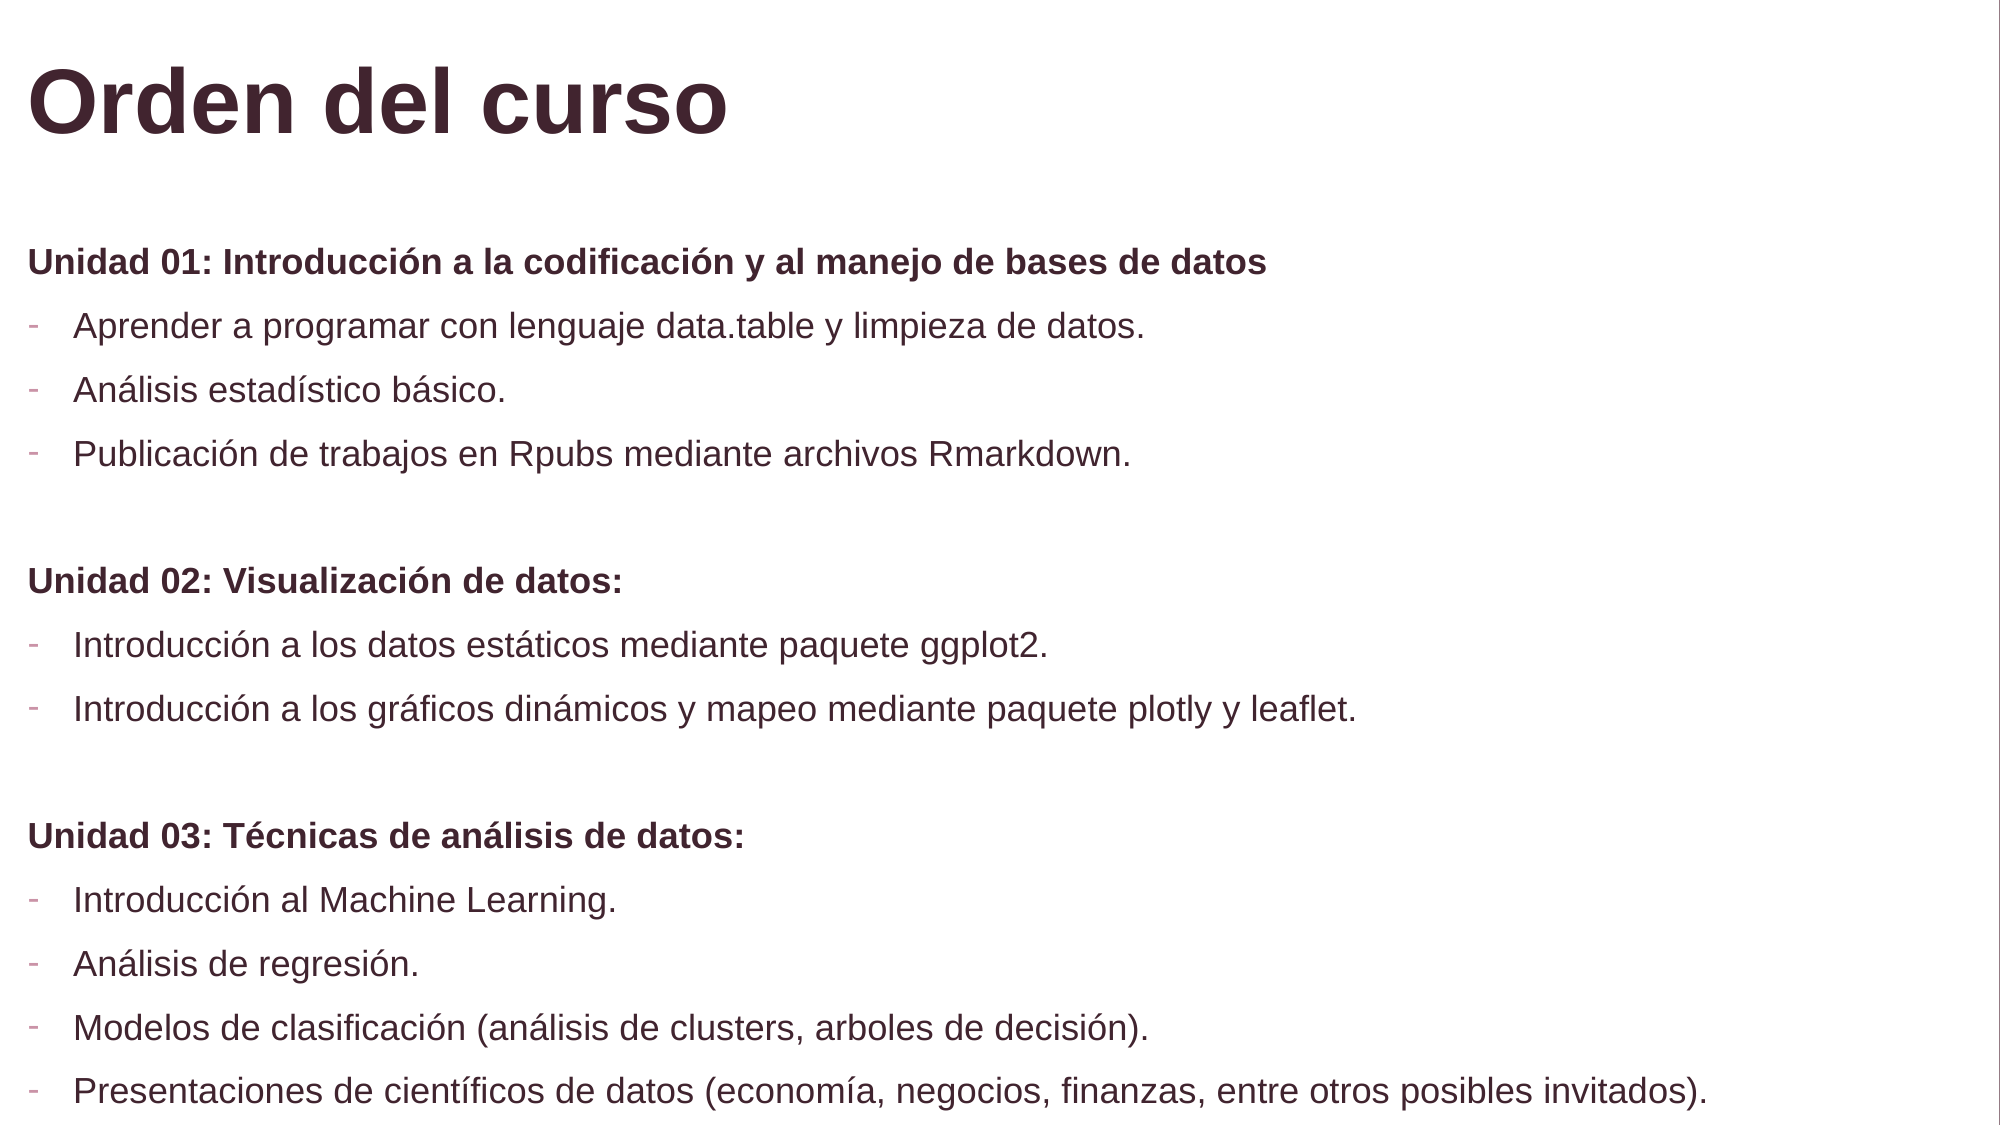

# Orden del curso
Unidad 01: Introducción a la codificación y al manejo de bases de datos
Aprender a programar con lenguaje data.table y limpieza de datos.
Análisis estadístico básico.
Publicación de trabajos en Rpubs mediante archivos Rmarkdown.

Unidad 02: Visualización de datos:
Introducción a los datos estáticos mediante paquete ggplot2.
Introducción a los gráficos dinámicos y mapeo mediante paquete plotly y leaflet.

Unidad 03: Técnicas de análisis de datos:
Introducción al Machine Learning.
Análisis de regresión.
Modelos de clasificación (análisis de clusters, arboles de decisión).
Presentaciones de científicos de datos (economía, negocios, finanzas, entre otros posibles invitados).